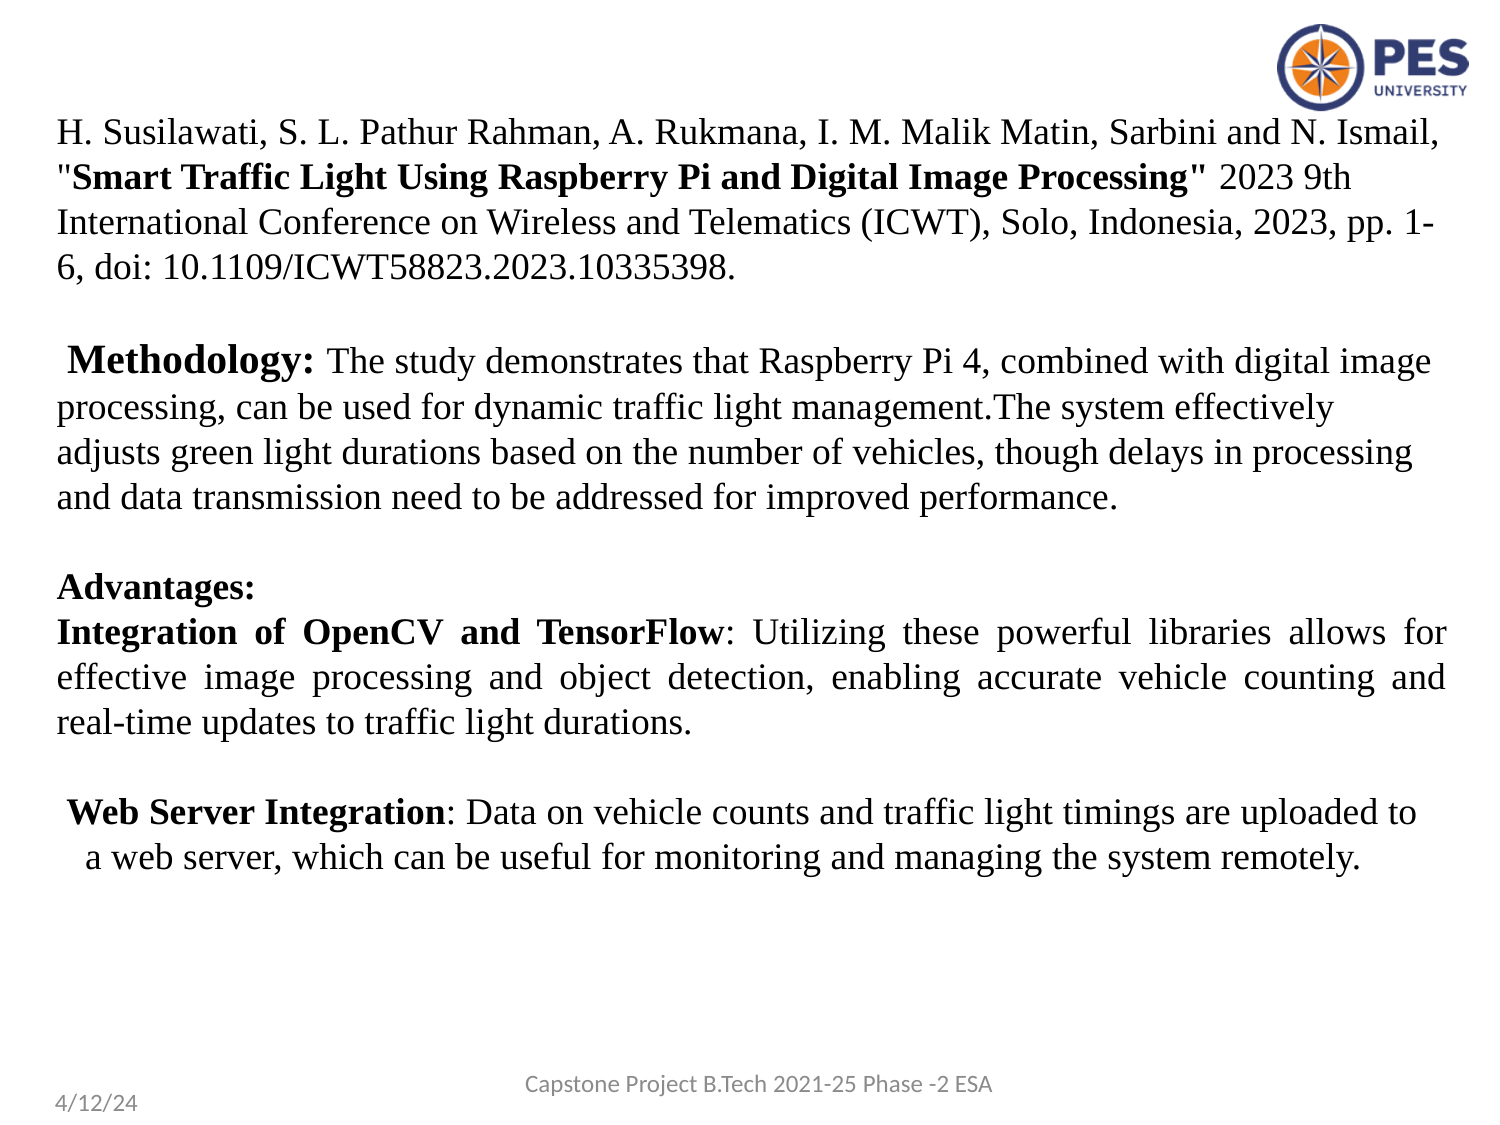

H. Susilawati, S. L. Pathur Rahman, A. Rukmana, I. M. Malik Matin, Sarbini and N. Ismail, "Smart Traffic Light Using Raspberry Pi and Digital Image Processing" 2023 9th International Conference on Wireless and Telematics (ICWT), Solo, Indonesia, 2023, pp. 1-6, doi: 10.1109/ICWT58823.2023.10335398.

 Methodology: The study demonstrates that Raspberry Pi 4, combined with digital image processing, can be used for dynamic traffic light management.The system effectively adjusts green light durations based on the number of vehicles, though delays in processing and data transmission need to be addressed for improved performance.

Advantages:
Integration of OpenCV and TensorFlow: Utilizing these powerful libraries allows for effective image processing and object detection, enabling accurate vehicle counting and real-time updates to traffic light durations.

 Web Server Integration: Data on vehicle counts and traffic light timings are uploaded to       a web server, which can be useful for monitoring and managing the system remotely.

Capstone Project B.Tech 2021-25 Phase -2 ESA

4/12/24